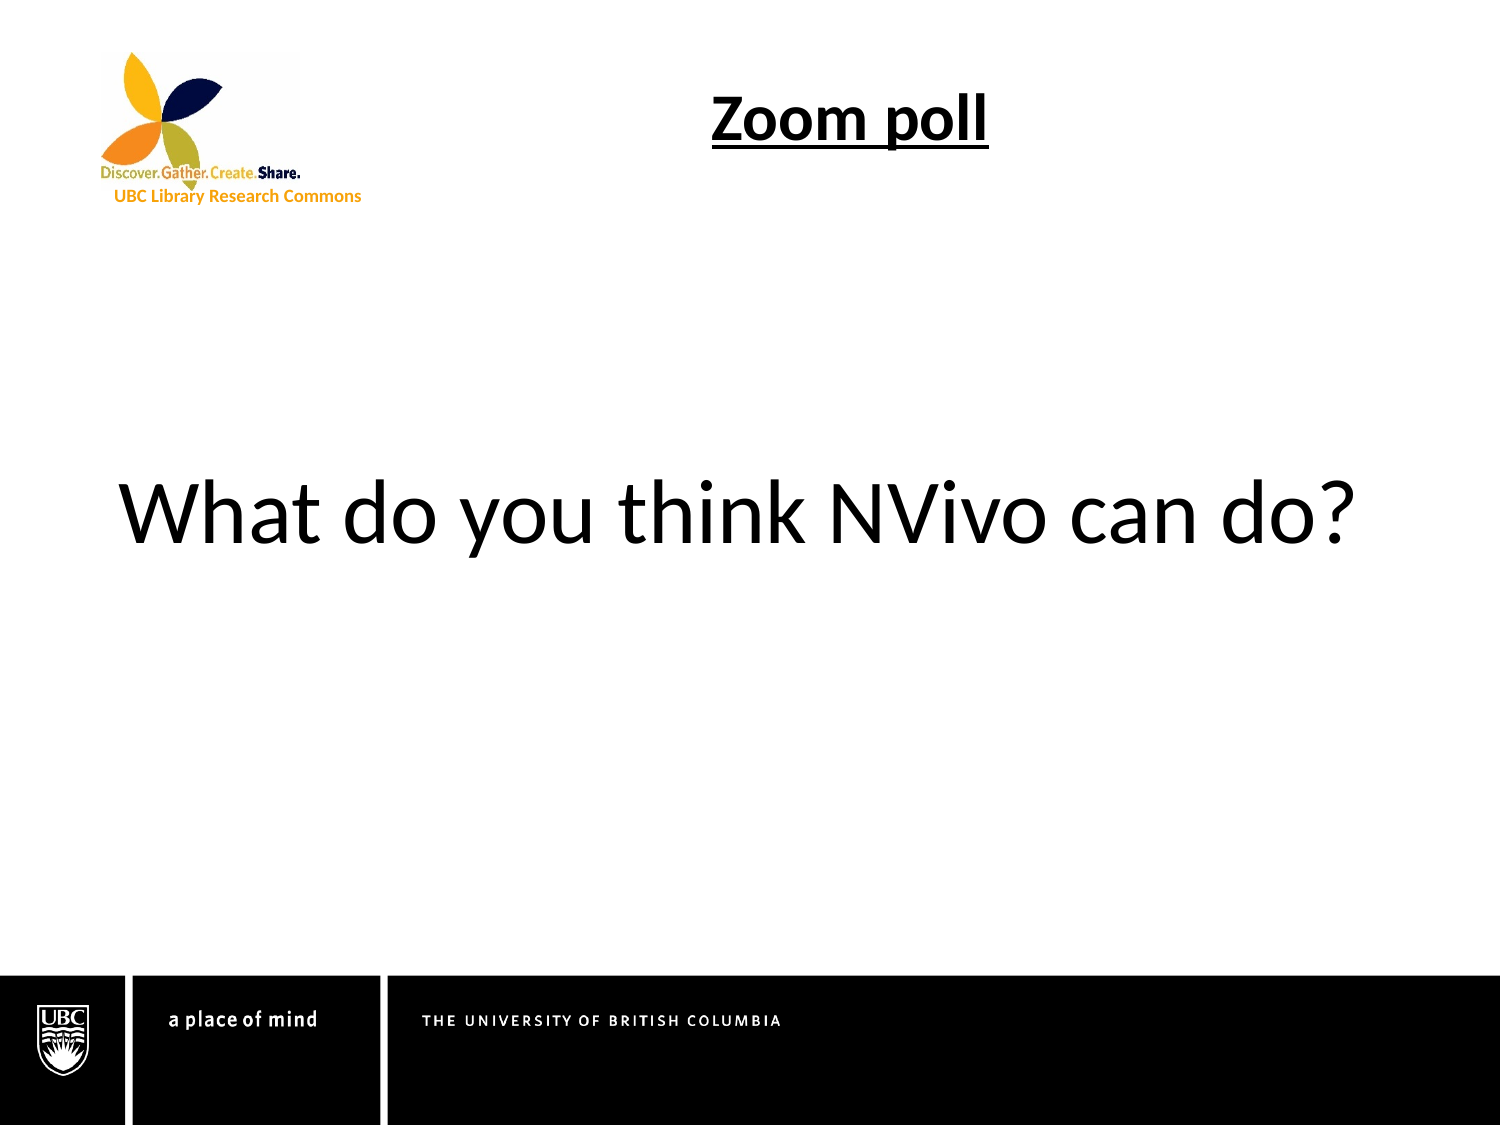

Zoom poll
# What do you think NVivo can do?